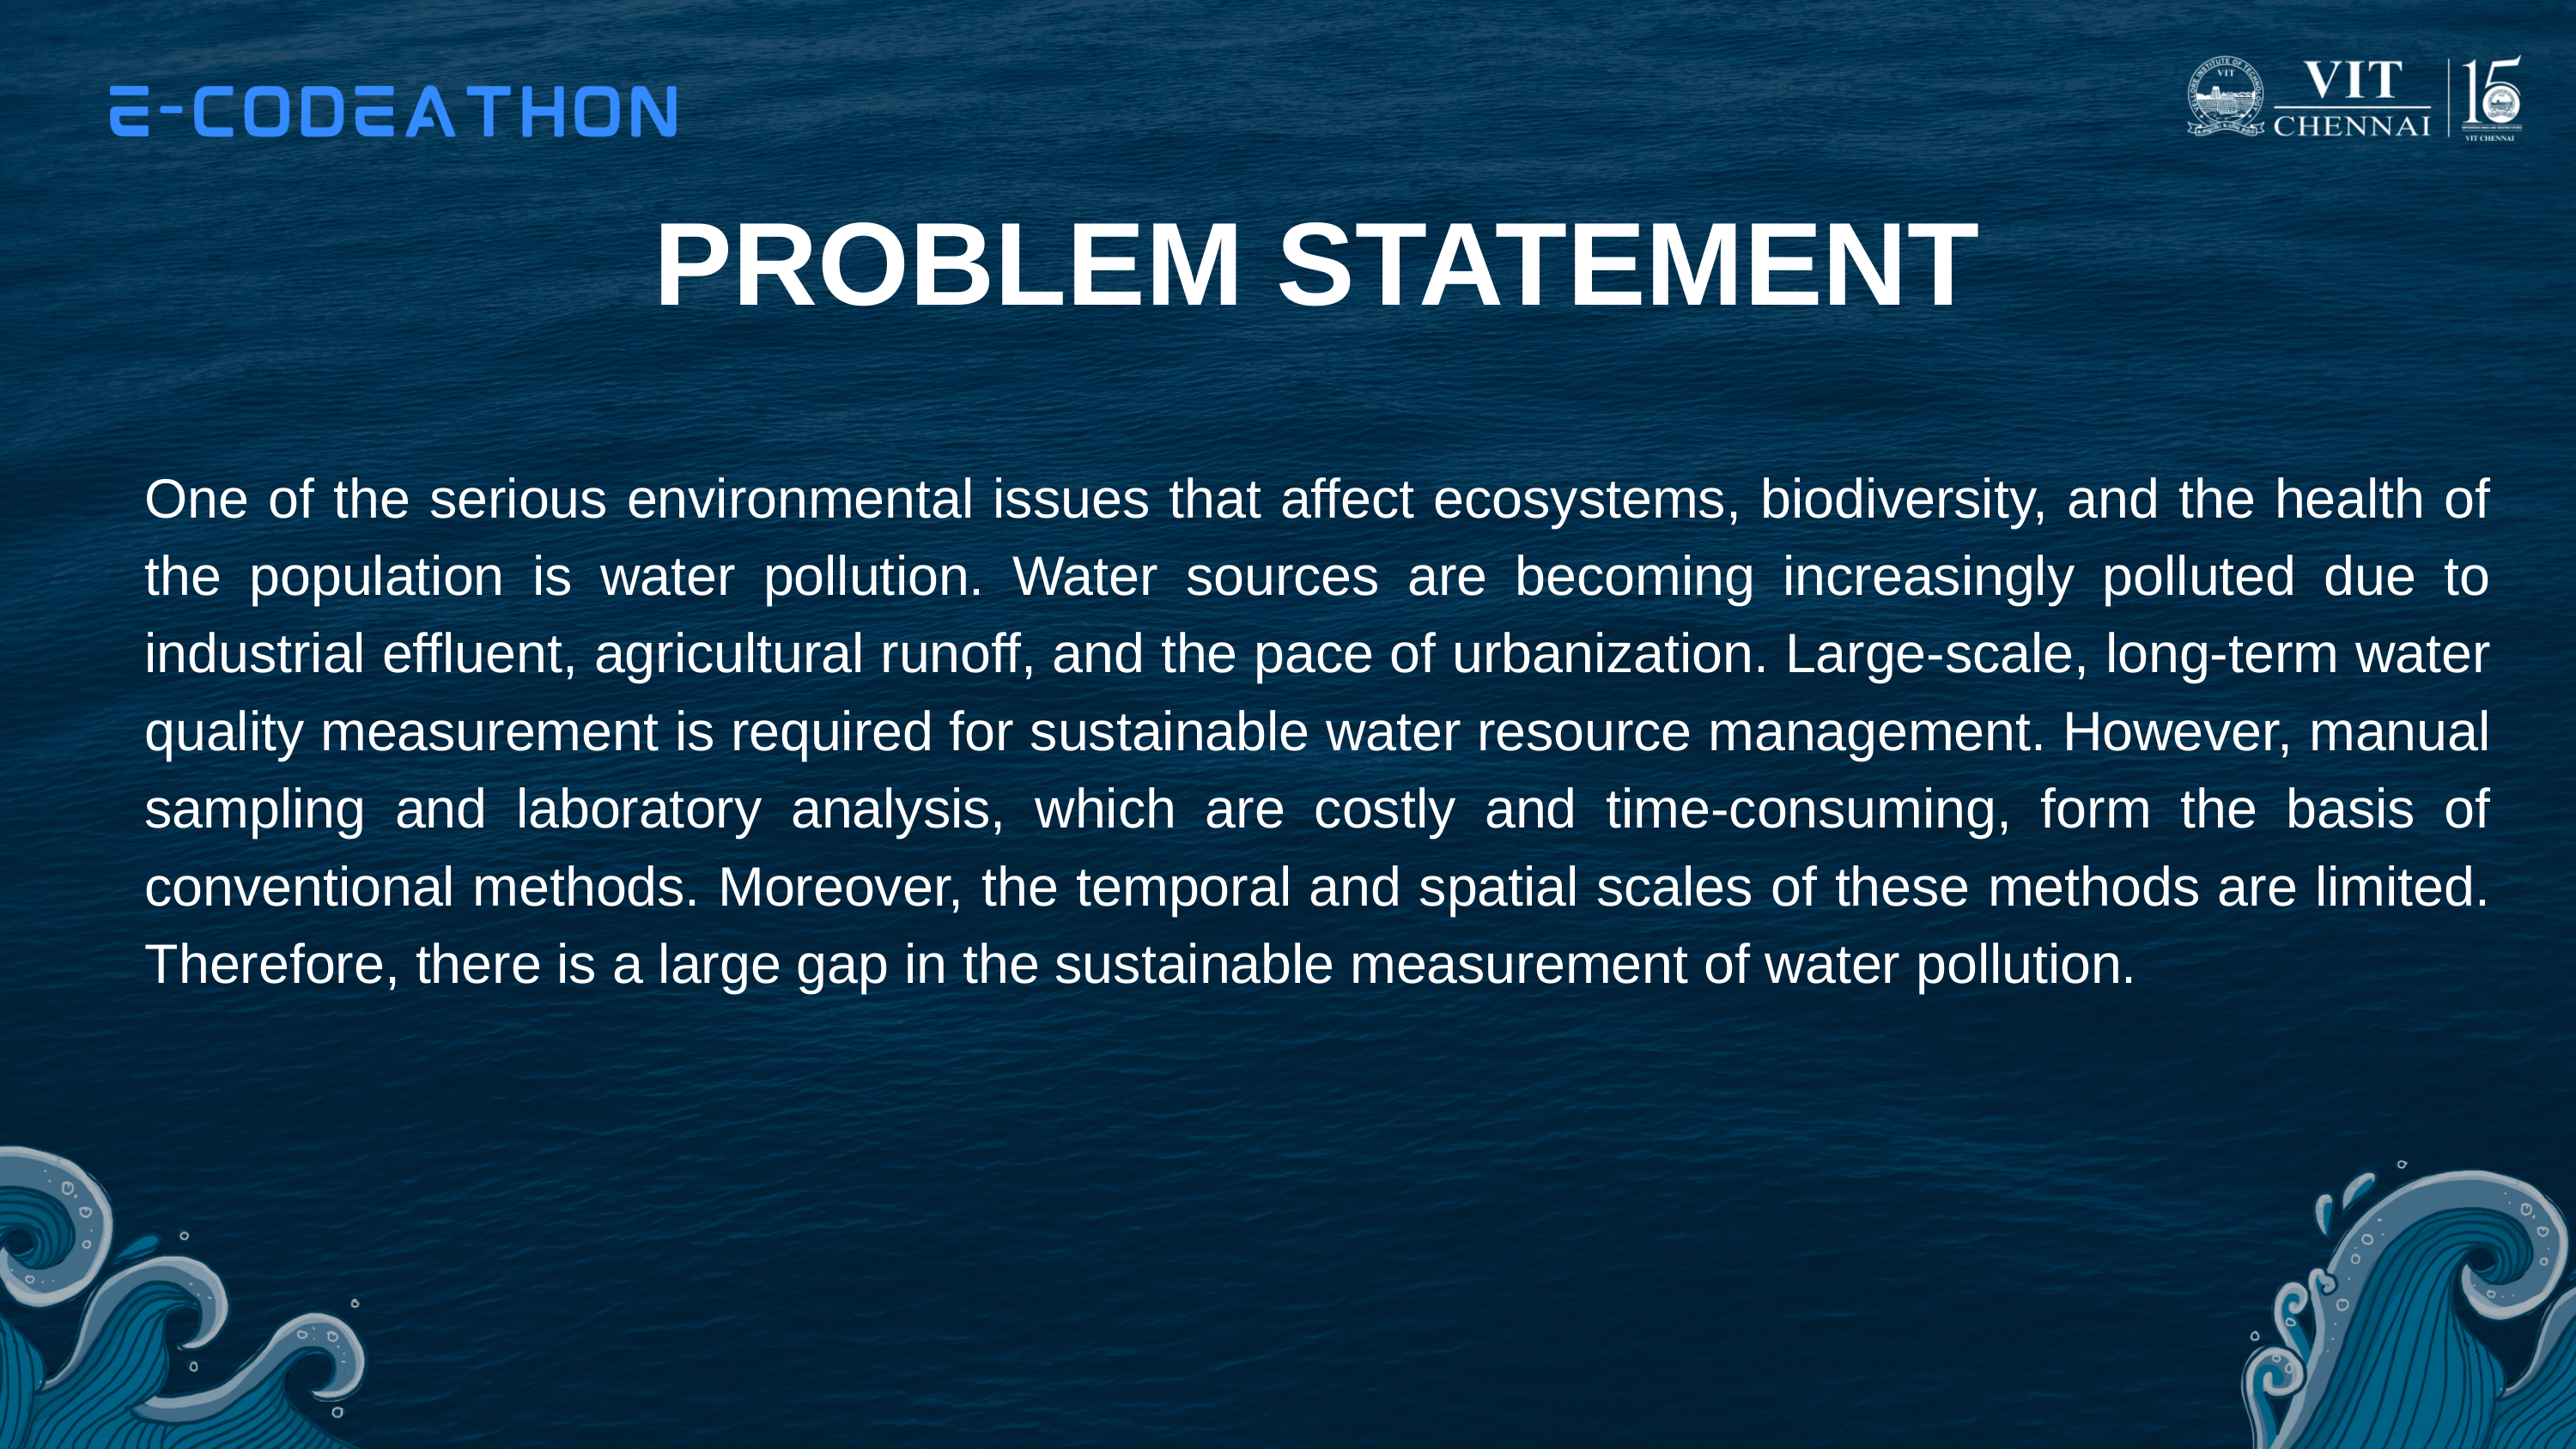

PROBLEM STATEMENT

One of the serious environmental issues that affect ecosystems, biodiversity, and the health of the population is water pollution. Water sources are becoming increasingly polluted due to industrial effluent, agricultural runoff, and the pace of urbanization. Large-scale, long-term water quality measurement is required for sustainable water resource management. However, manual sampling and laboratory analysis, which are costly and time-consuming, form the basis of conventional methods. Moreover, the temporal and spatial scales of these methods are limited. Therefore, there is a large gap in the sustainable measurement of water pollution.